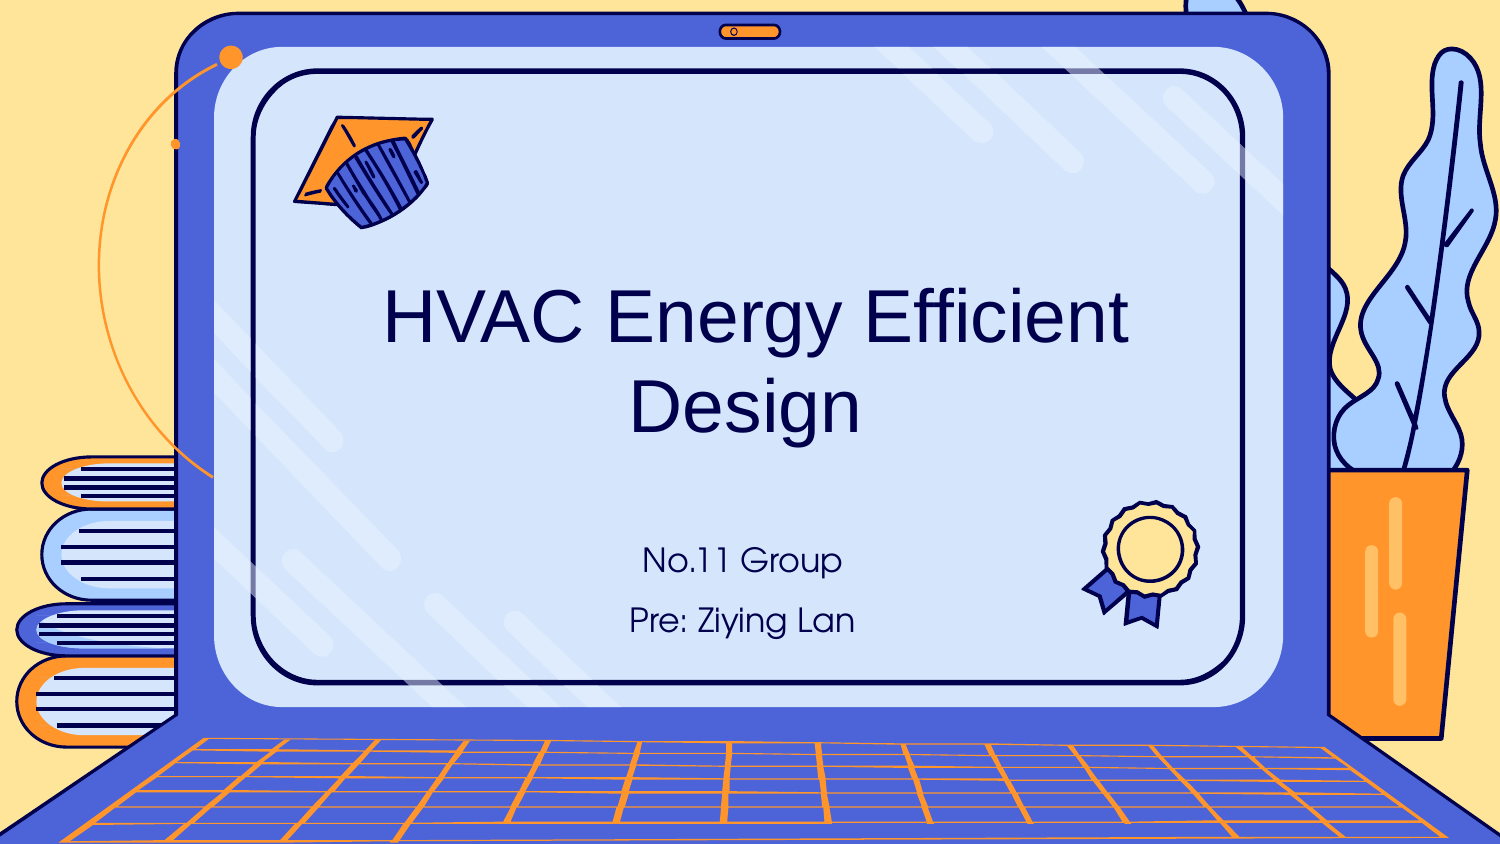

# HVAC Energy Efficient Design

No.11 Group
Pre: Ziying Lan